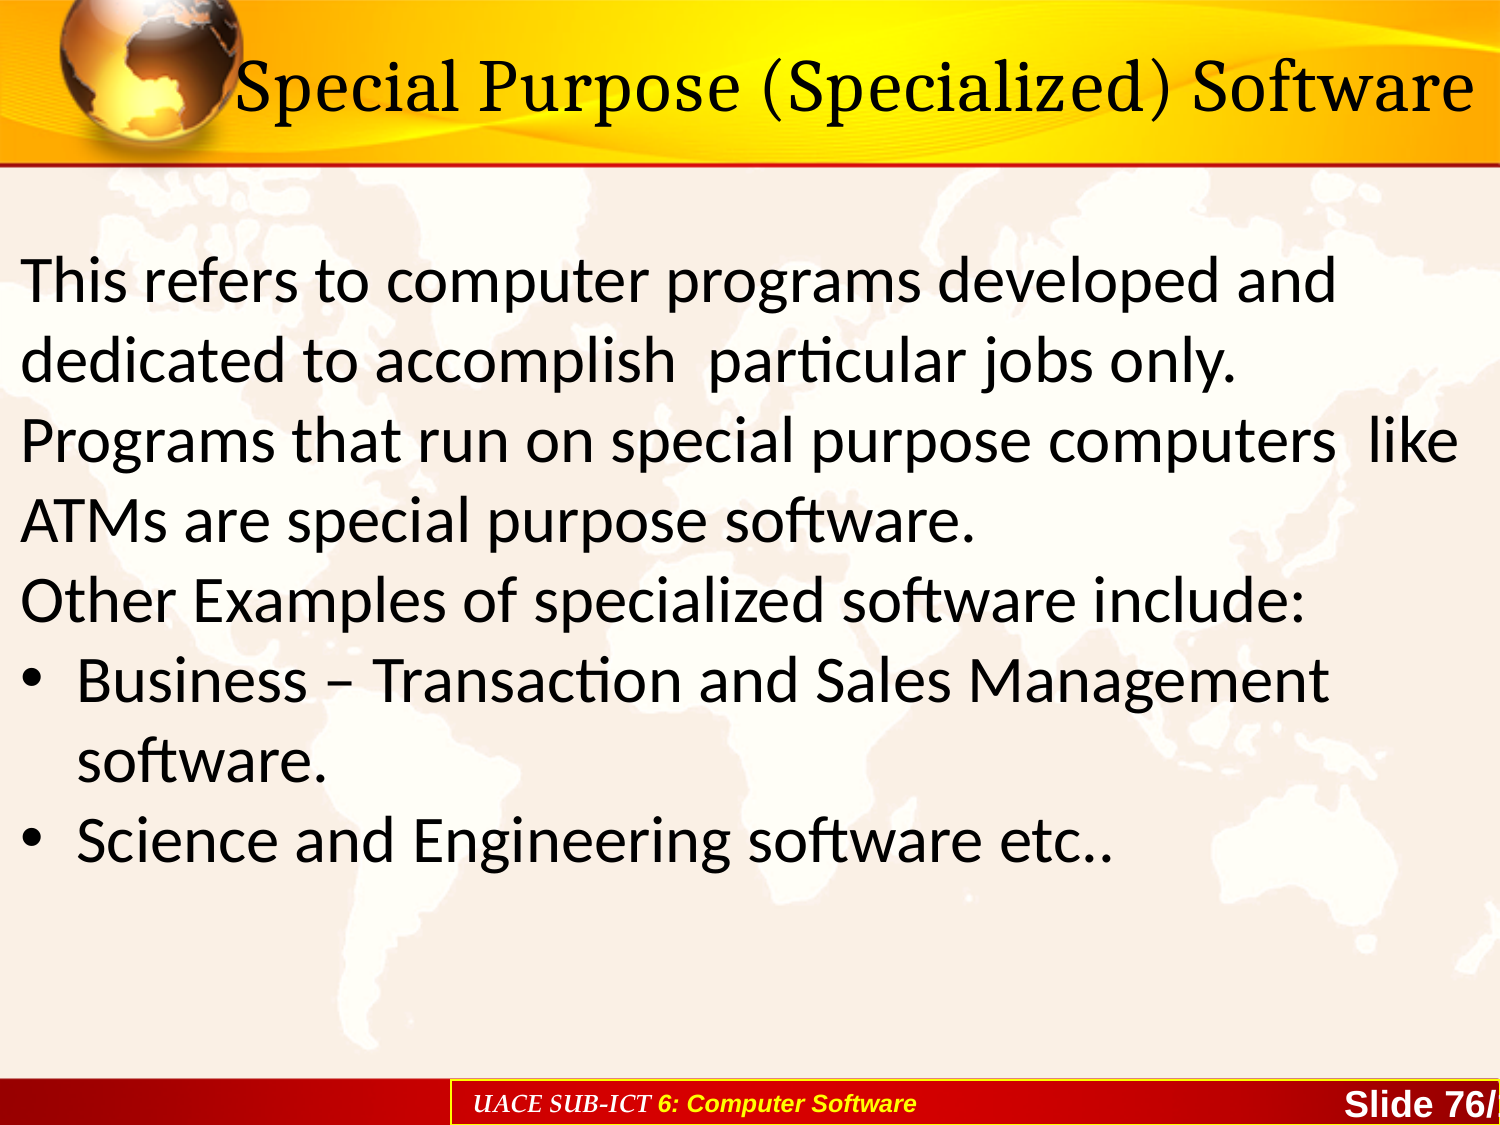

# Special Purpose (Specialized) Software
This refers to computer programs developed and dedicated to accomplish  particular jobs only.
Programs that run on special purpose computers  like ATMs are special purpose software.
Other Examples of specialized software include:
Business – Transaction and Sales Management  software.
Science and Engineering software etc..